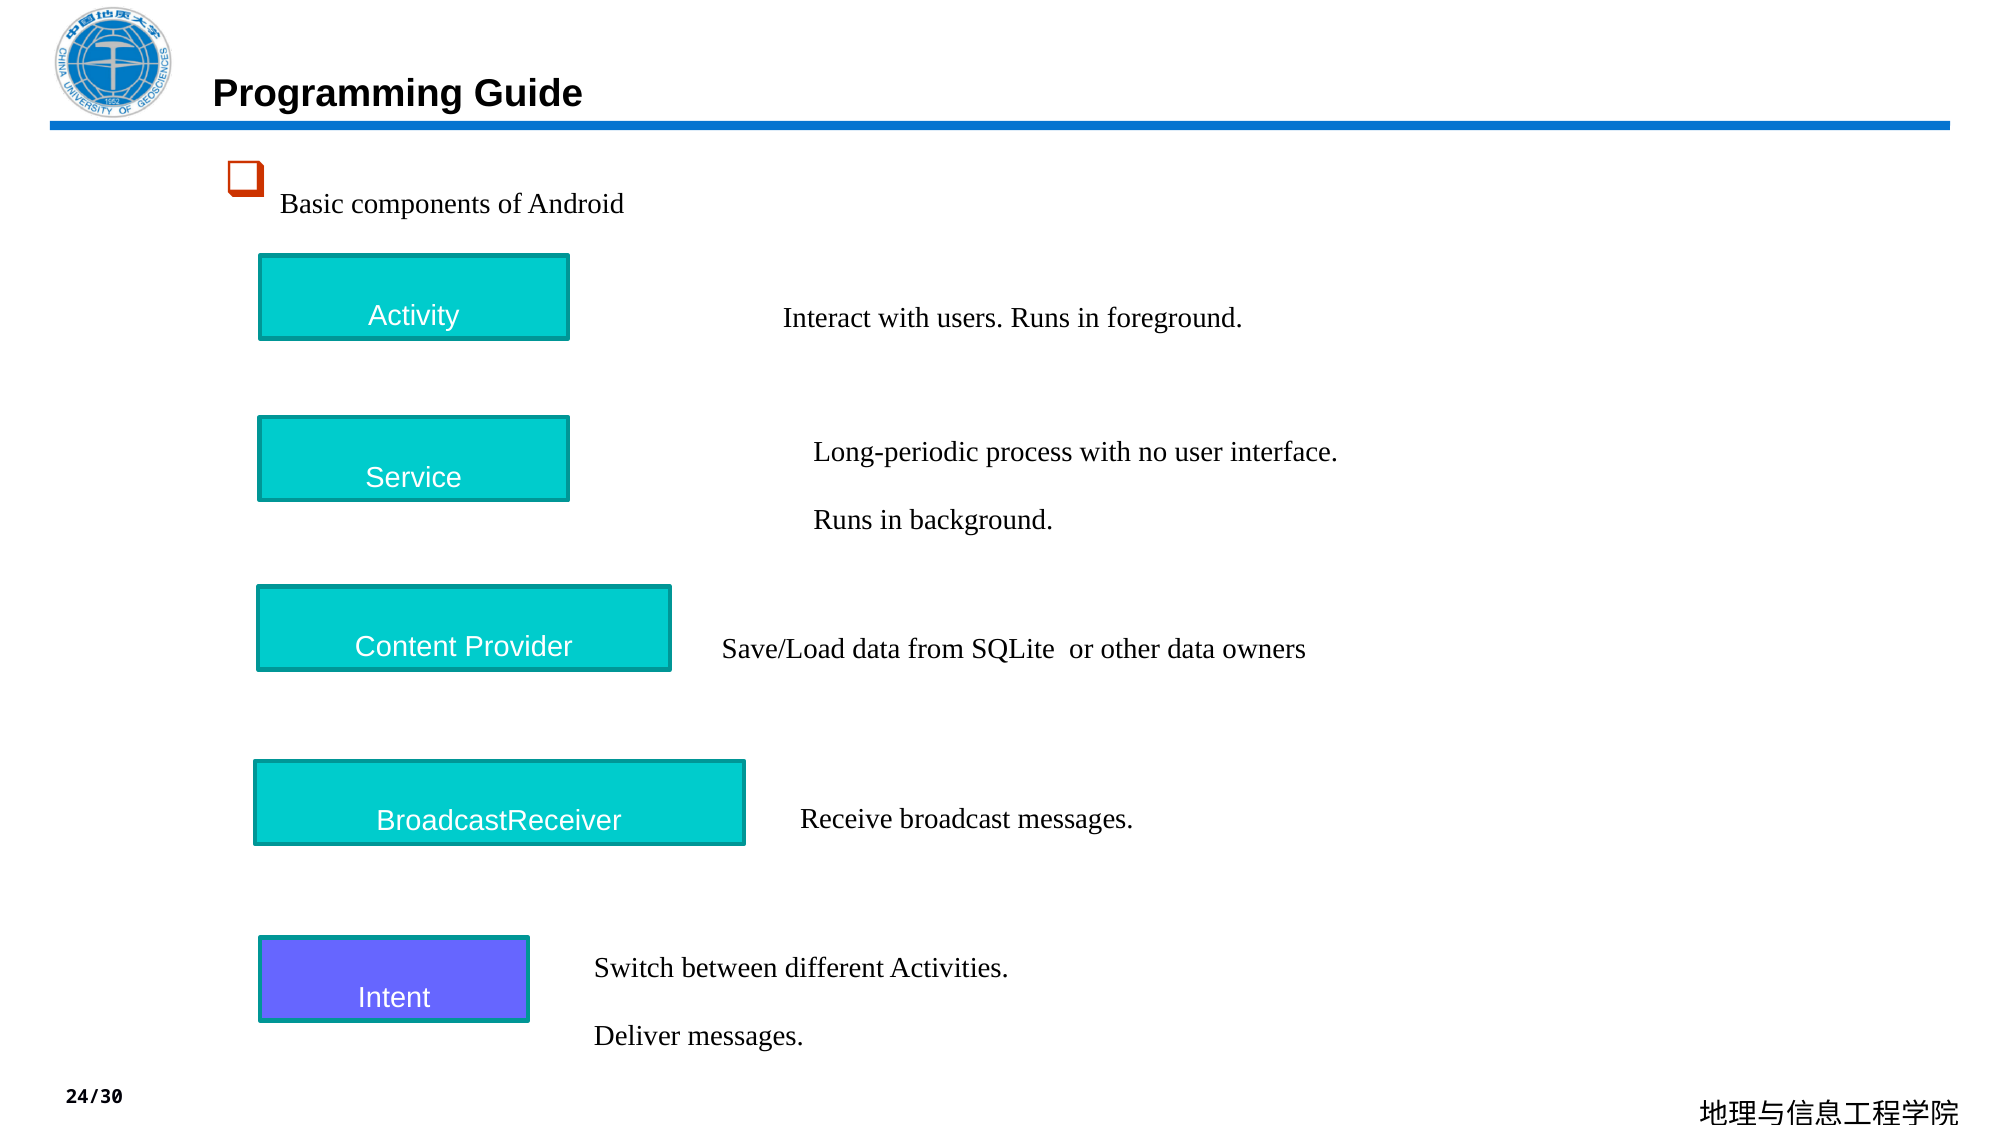

Programming Guide
Basic components of Android

Activity
Interact with users. Runs in foreground.
Long-periodic process with no user interface.
Runs in background.
Service
Content Provider
Save/Load data from SQLite  or other data owners
Receive broadcast messages.
BroadcastReceiver
Switch between different Activities.
Deliver messages.
Intent